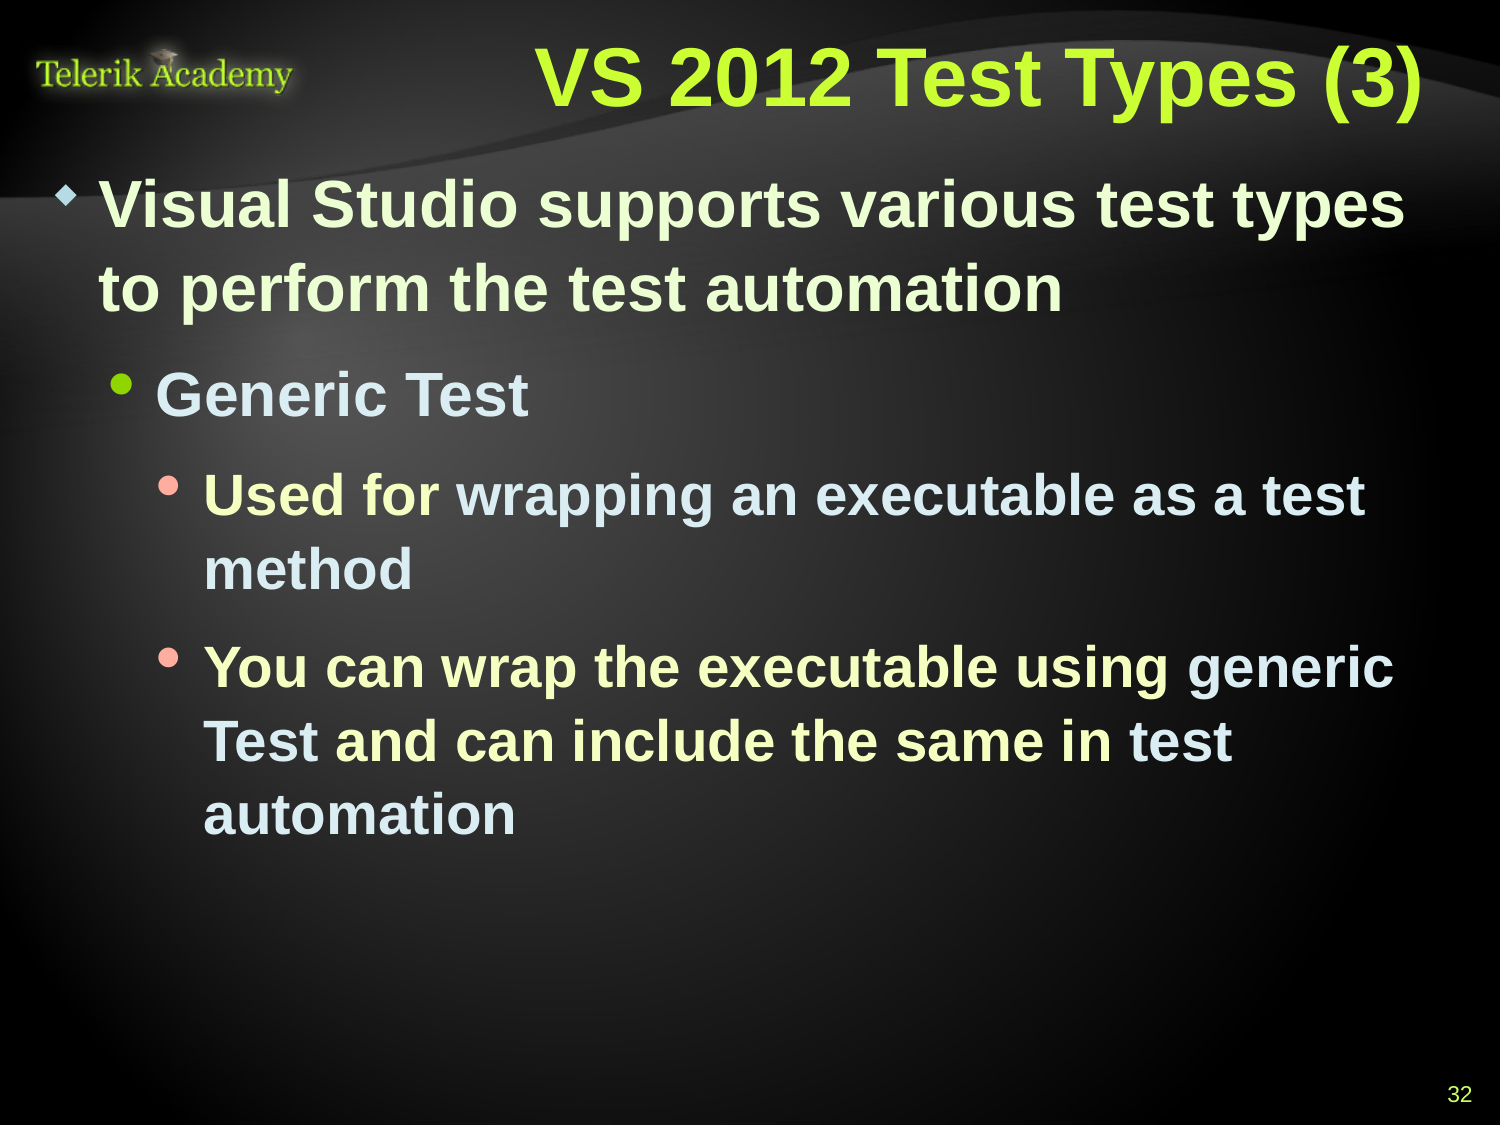

# VS 2012 Test Types (3)
Visual Studio supports various test types to perform the test automation
Generic Test
Used for wrapping an executable as a test method
You can wrap the executable using generic Test and can include the same in test automation

32